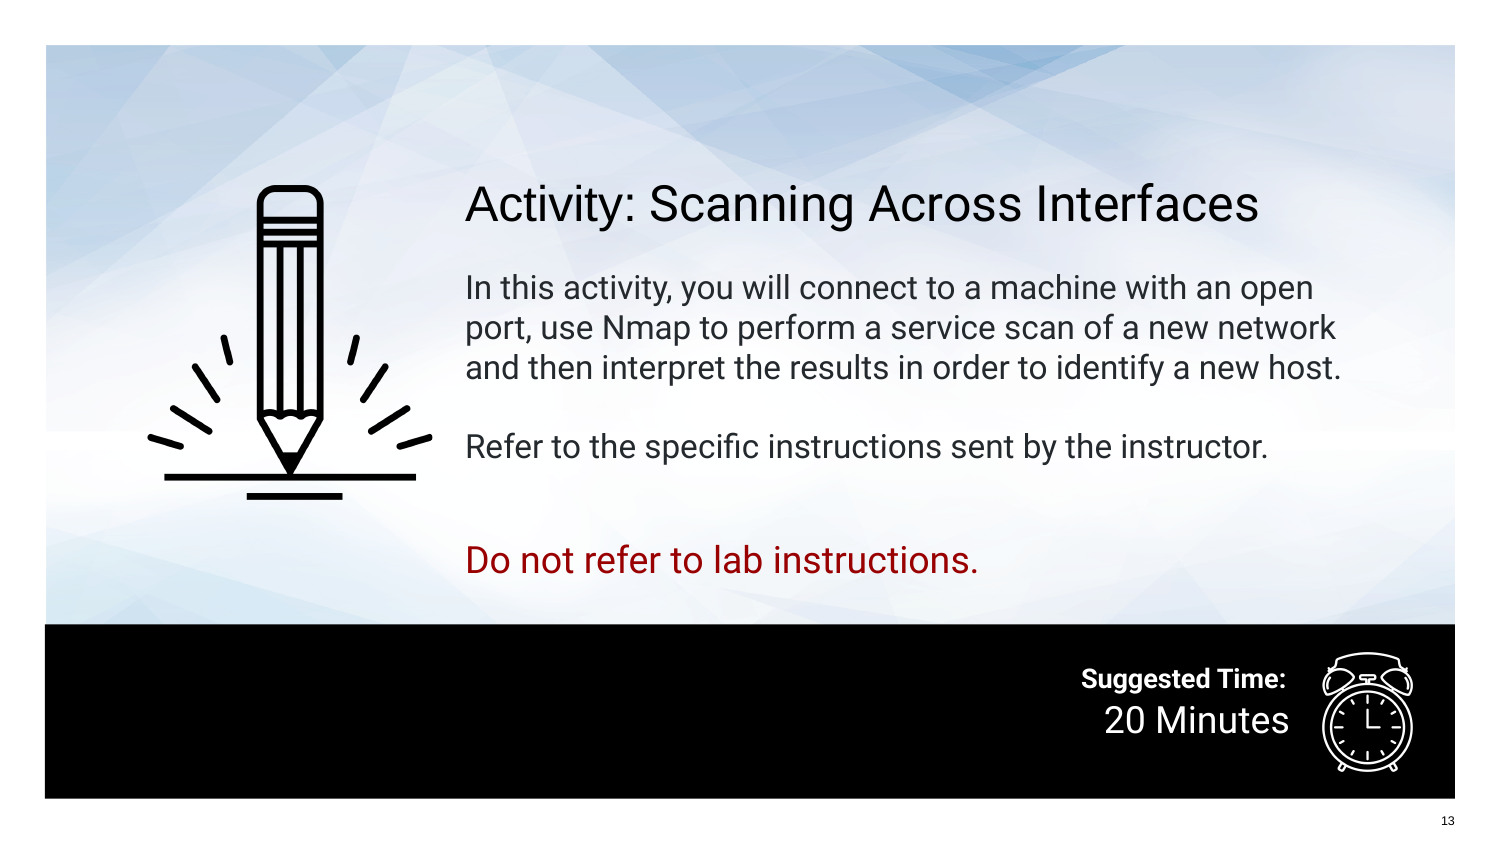

Activity: Scanning Across Interfaces

In this activity, you will connect to a machine with an open port, use Nmap to perform a service scan of a new network and then interpret the results in order to identify a new host.

Refer to the specific instructions sent by the instructor.

Do not refer to lab instructions.

# 20 Minutes

13